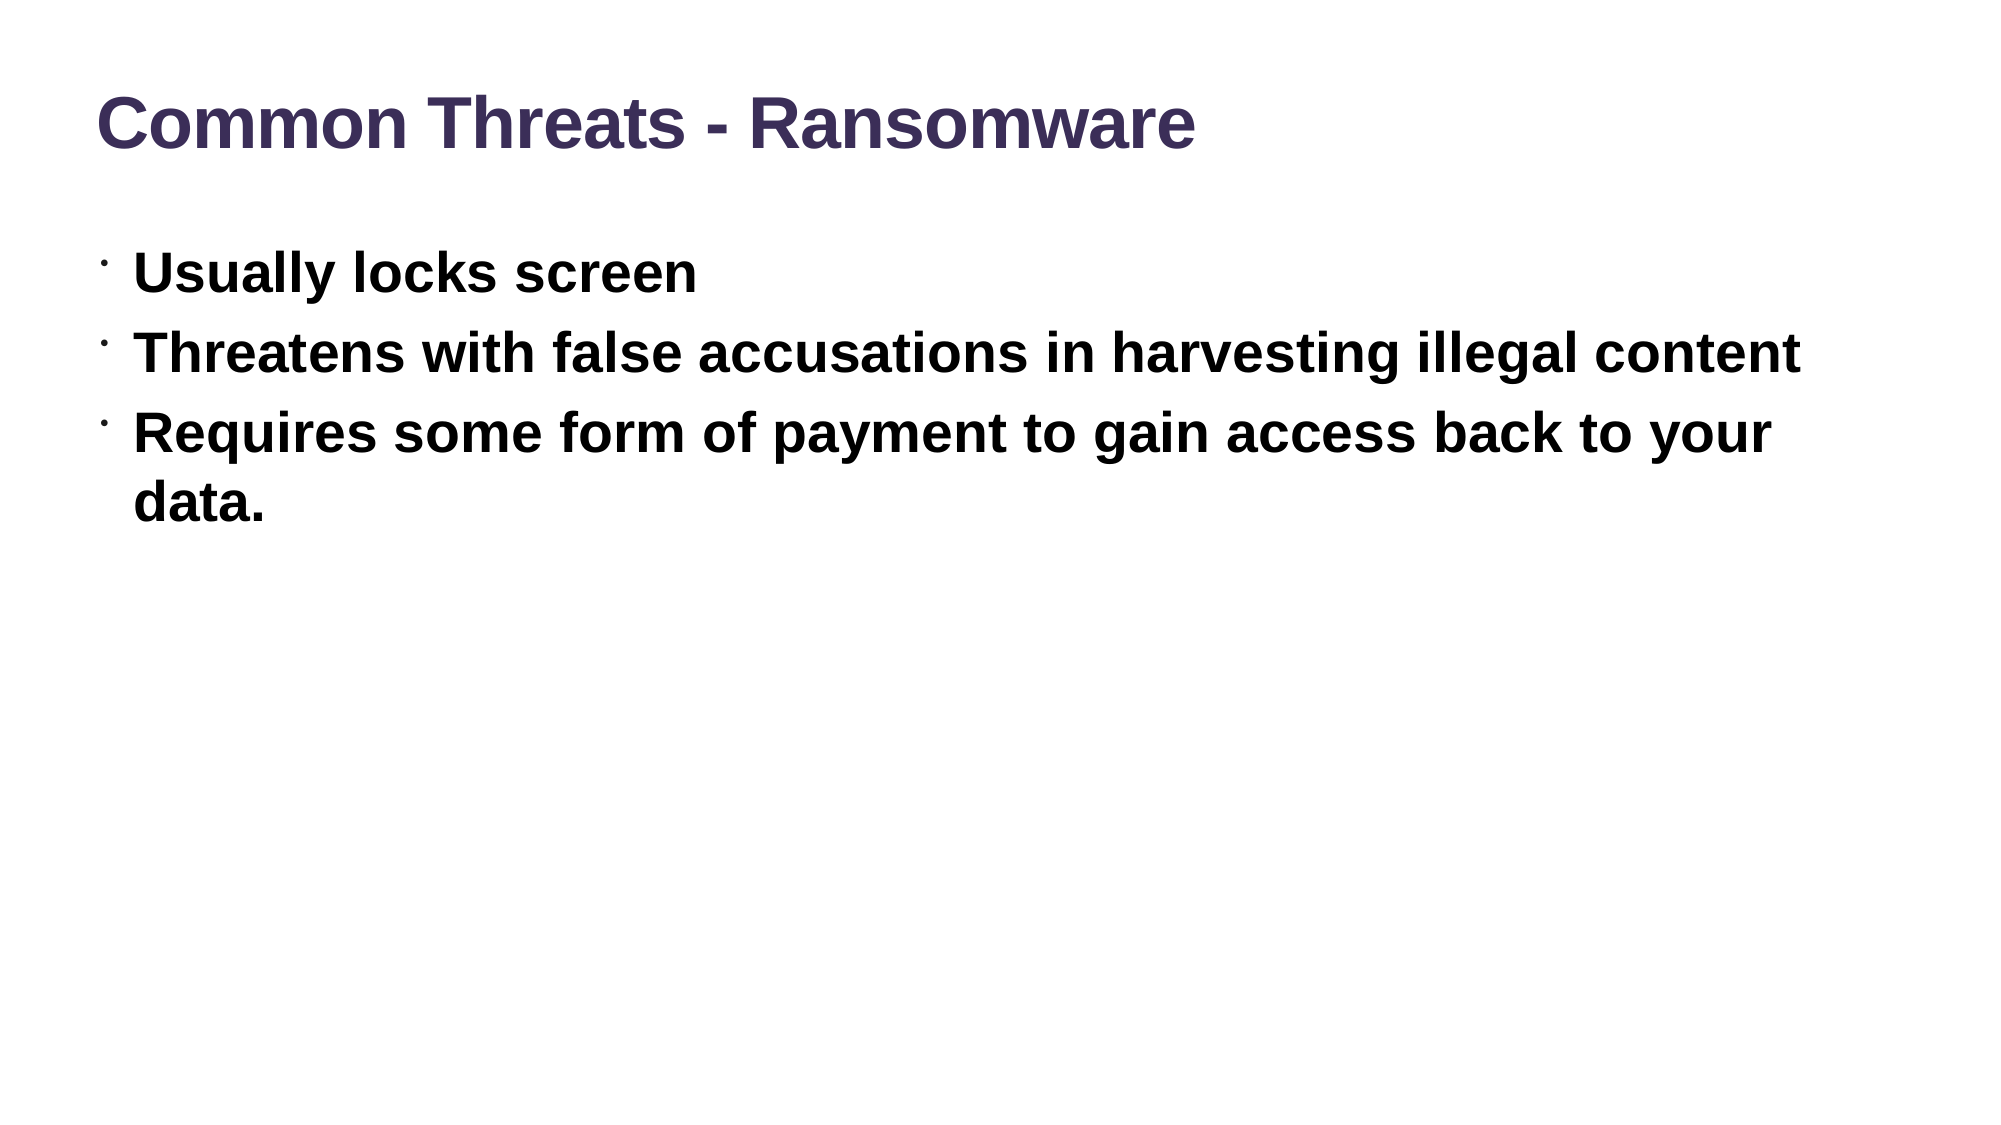

# Common Threats - Ransomware
Usually locks screen
Threatens with false accusations in harvesting illegal content
Requires some form of payment to gain access back to your data.